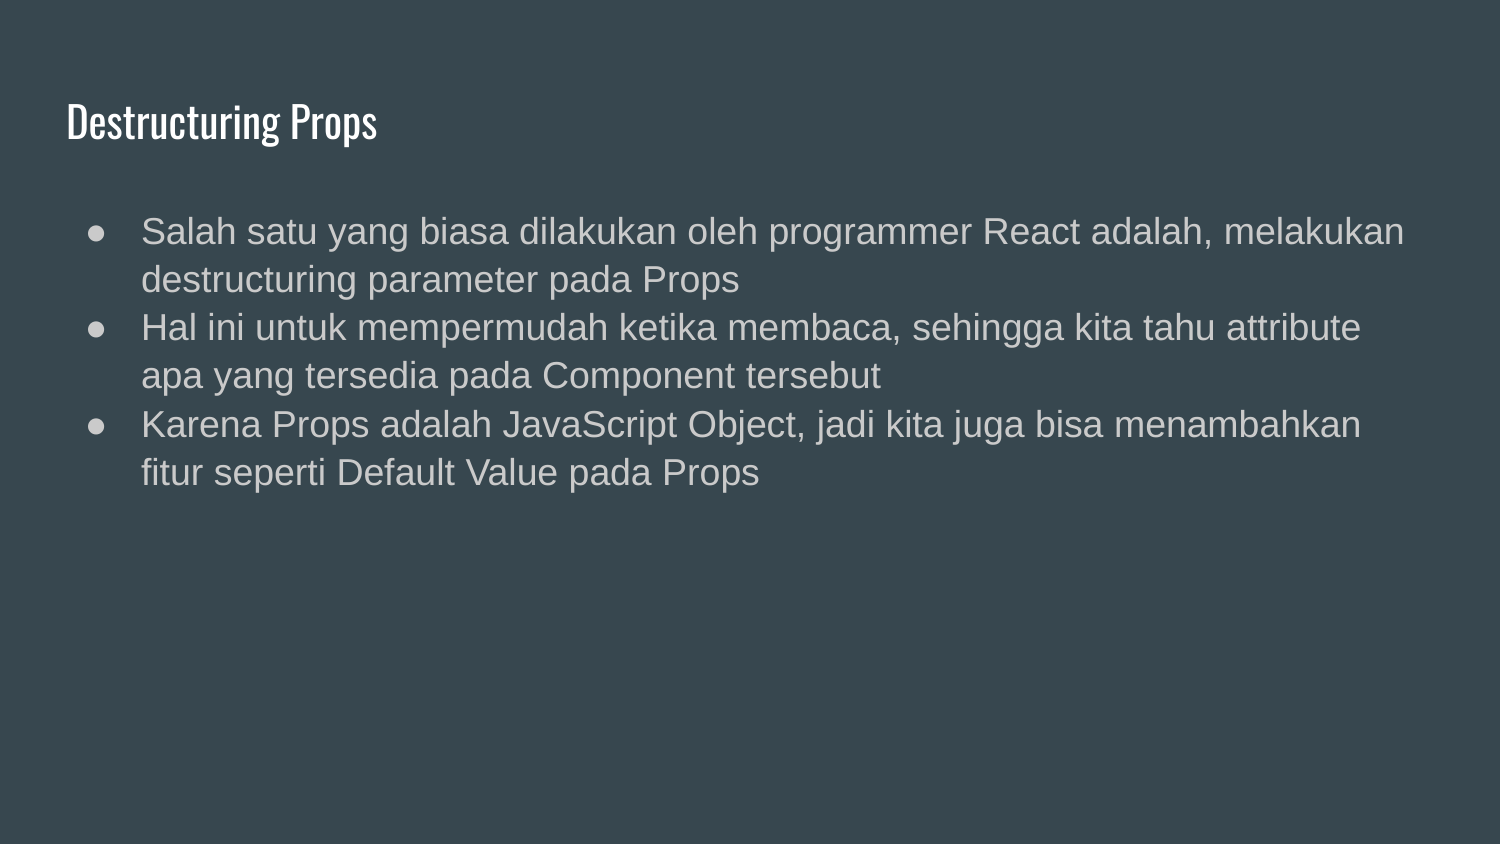

# Destructuring Props
Salah satu yang biasa dilakukan oleh programmer React adalah, melakukan destructuring parameter pada Props
Hal ini untuk mempermudah ketika membaca, sehingga kita tahu attribute apa yang tersedia pada Component tersebut
Karena Props adalah JavaScript Object, jadi kita juga bisa menambahkan fitur seperti Default Value pada Props